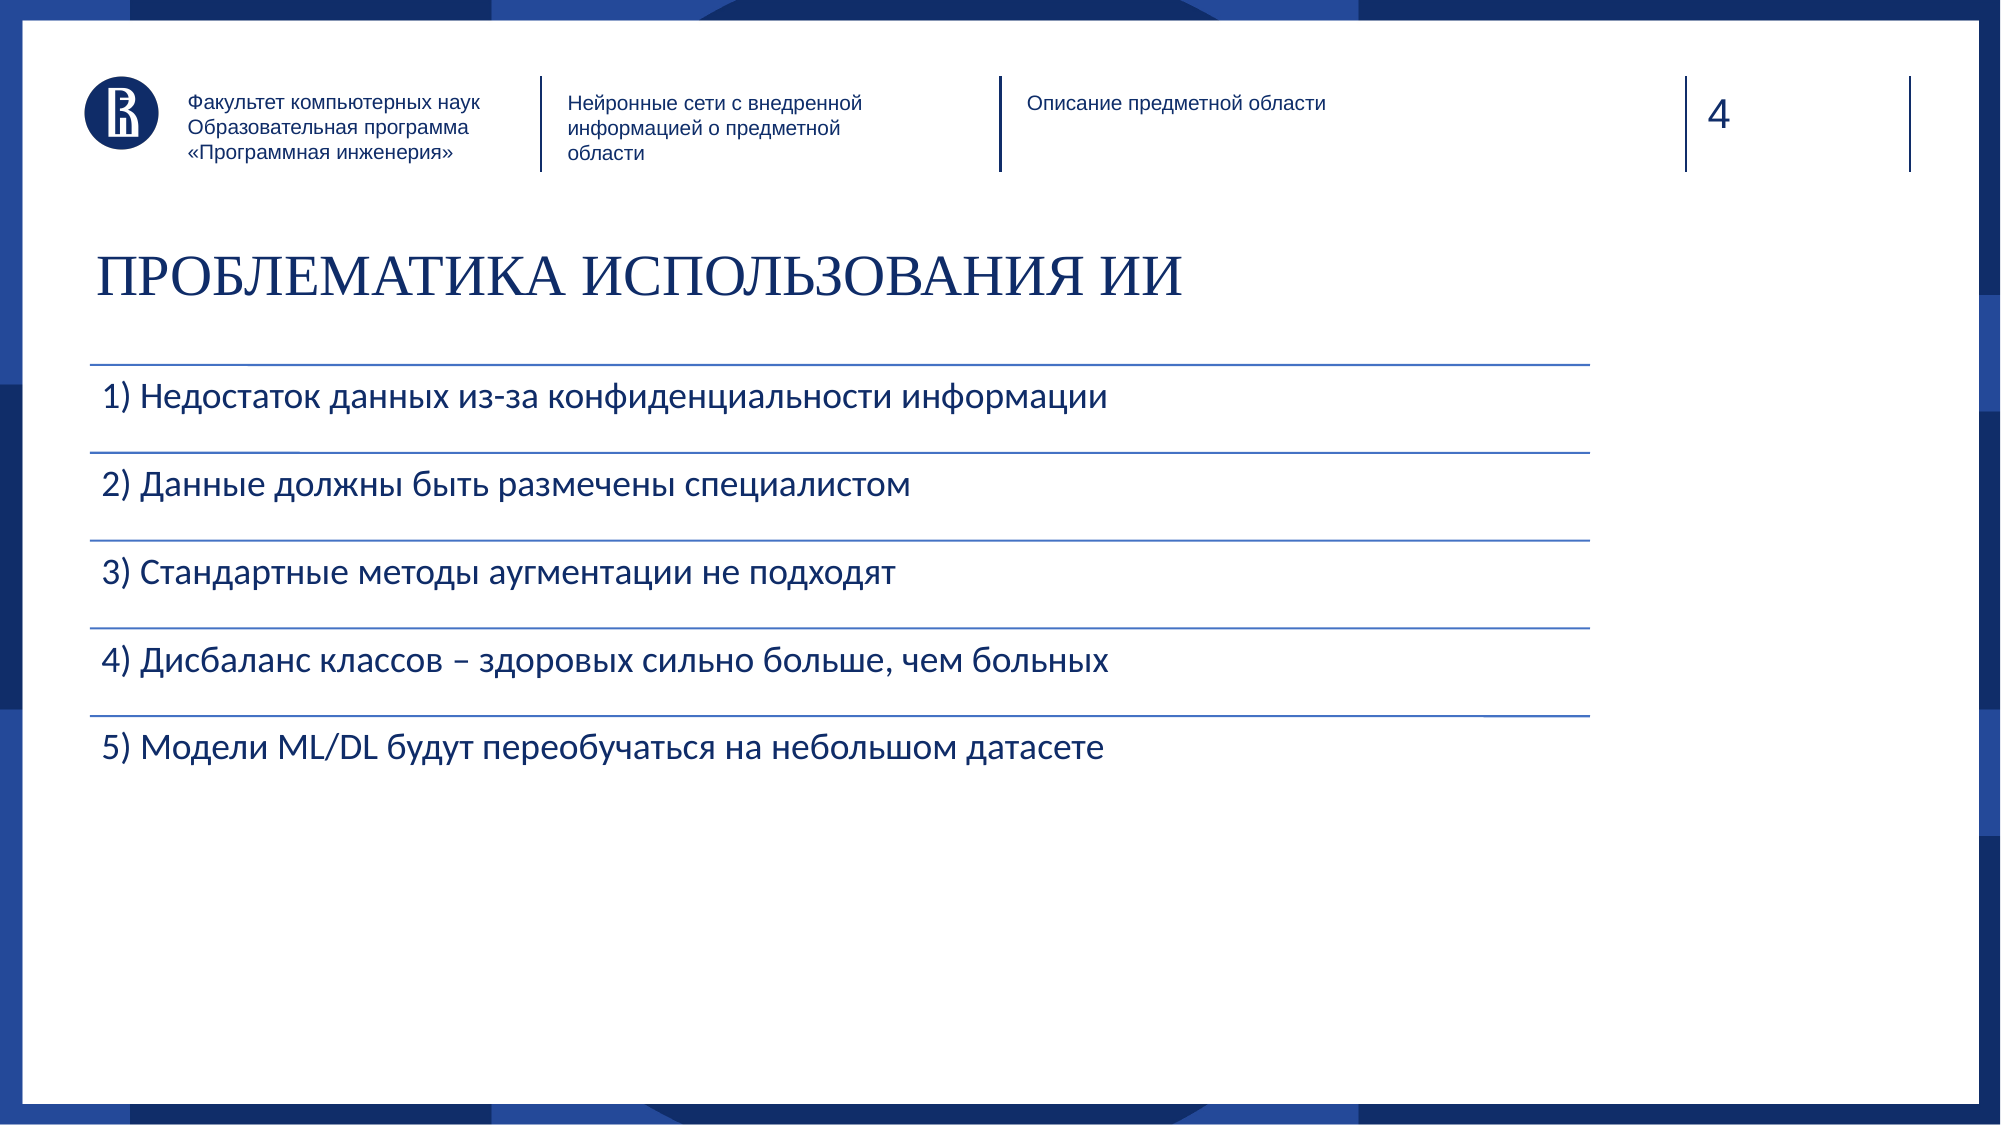

Факультет компьютерных наук
Образовательная программа «Программная инженерия»

Нейронные сети с внедренной информацией о предметной области
Описание предметной области

# ПРОБЛЕМАТИКА ИСПОЛЬЗОВАНИЯ ИИ
1) Недостаток данных из-за конфиденциальности информации
2) Данные должны быть размечены специалистом
3) Стандартные методы аугментации не подходят
4) Дисбаланс классов – здоровых сильно больше, чем больных
5) Модели ML/DL будут переобучаться на небольшом датасете